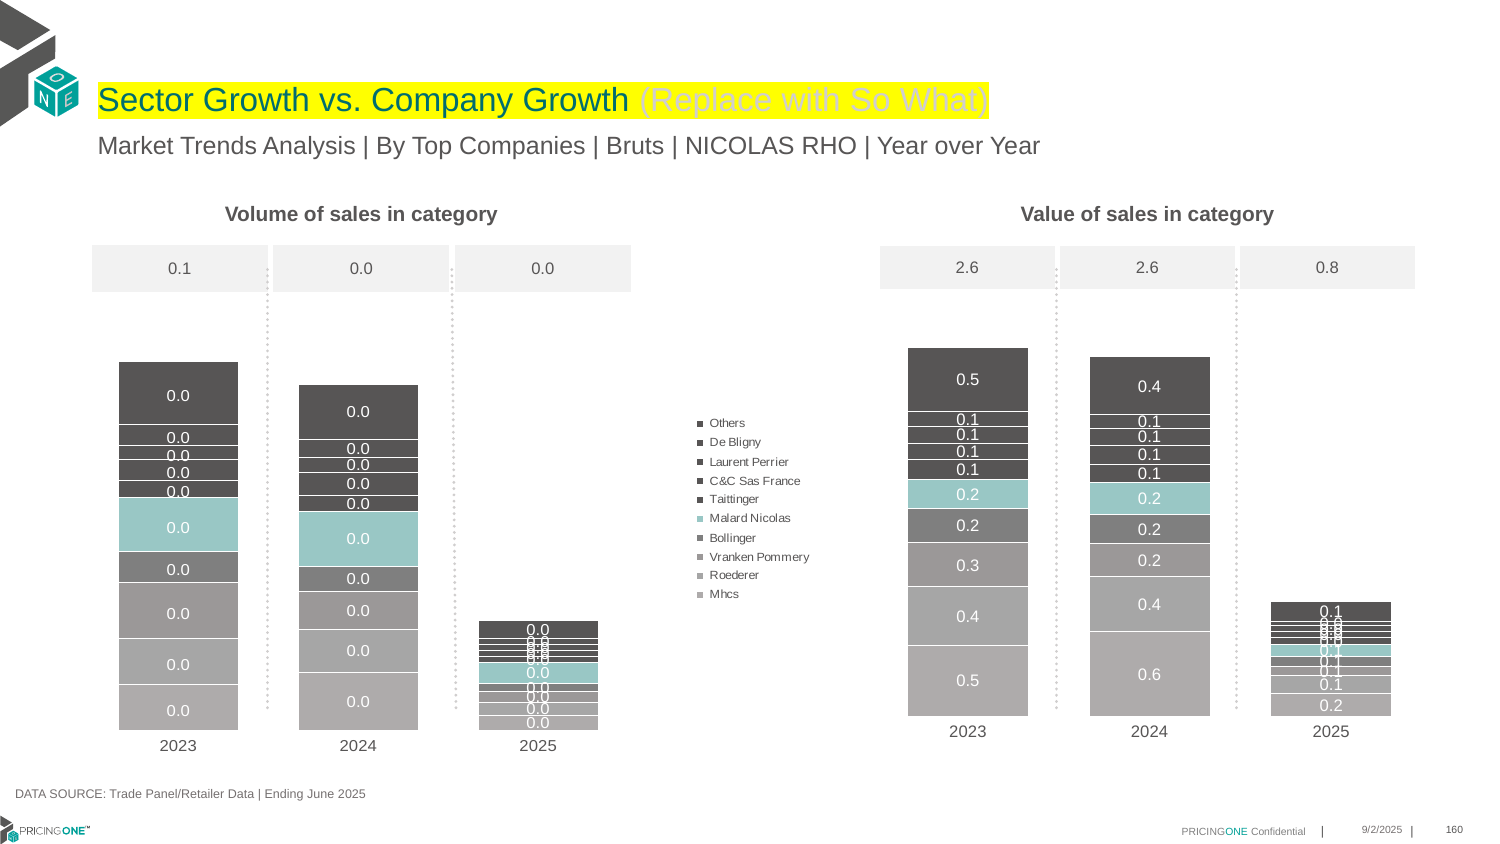

# Sector Growth vs. Company Growth (Replace with So What)
Market Trends Analysis | By Top Companies | Bruts | NICOLAS RHO | Year over Year
| Value of sales in category |  |  |
| --- | --- | --- |
| 2.6 | 2.6 | 0.8 |
| Volume of sales in category |  |  |
| --- | --- | --- |
| 0.1 | 0.0 | 0.0 |

### Chart

| Category | Mhcs | Roederer | Vranken Pommery | Bollinger | Malard Nicolas | Taittinger | C&C Sas France | Laurent Perrier | De Bligny | Others |
|---|---|---|---|---|---|---|---|---|---|---|
| 2023 | 0.50916 | 0.416139 | 0.31587 | 0.246228 | 0.210608 | 0.137445 | 0.120394 | 0.121747 | 0.105461 | 0.460592 |
| 2024 | 0.608005 | 0.389275 | 0.237236 | 0.208794 | 0.229572 | 0.132911 | 0.13509 | 0.122128 | 0.095747 | 0.413973 |
| 2025 | 0.163976 | 0.123936 | 0.065305 | 0.074267 | 0.087798 | 0.048479 | 0.039985 | 0.045101 | 0.030518 | 0.144026 |

### Chart

| Category | Mhcs | Roederer | Vranken Pommery | Bollinger | Malard Nicolas | Taittinger | C&C Sas France | Laurent Perrier | De Bligny | Others |
|---|---|---|---|---|---|---|---|---|---|---|
| 2023 | 0.006328 | 0.006469 | 0.007732 | 0.00424 | 0.007507 | 0.00232 | 0.002917 | 0.001964 | 0.002891 | 0.008714 |
| 2024 | 0.008068 | 0.005933 | 0.005309 | 0.003477 | 0.007602 | 0.002159 | 0.00324 | 0.002058 | 0.002382 | 0.007718 |
| 2025 | 0.002133 | 0.001802 | 0.001479 | 0.001188 | 0.002871 | 0.000789 | 0.00091 | 0.000795 | 0.000746 | 0.002564 |
DATA SOURCE: Trade Panel/Retailer Data | Ending June 2025

9/2/2025
160